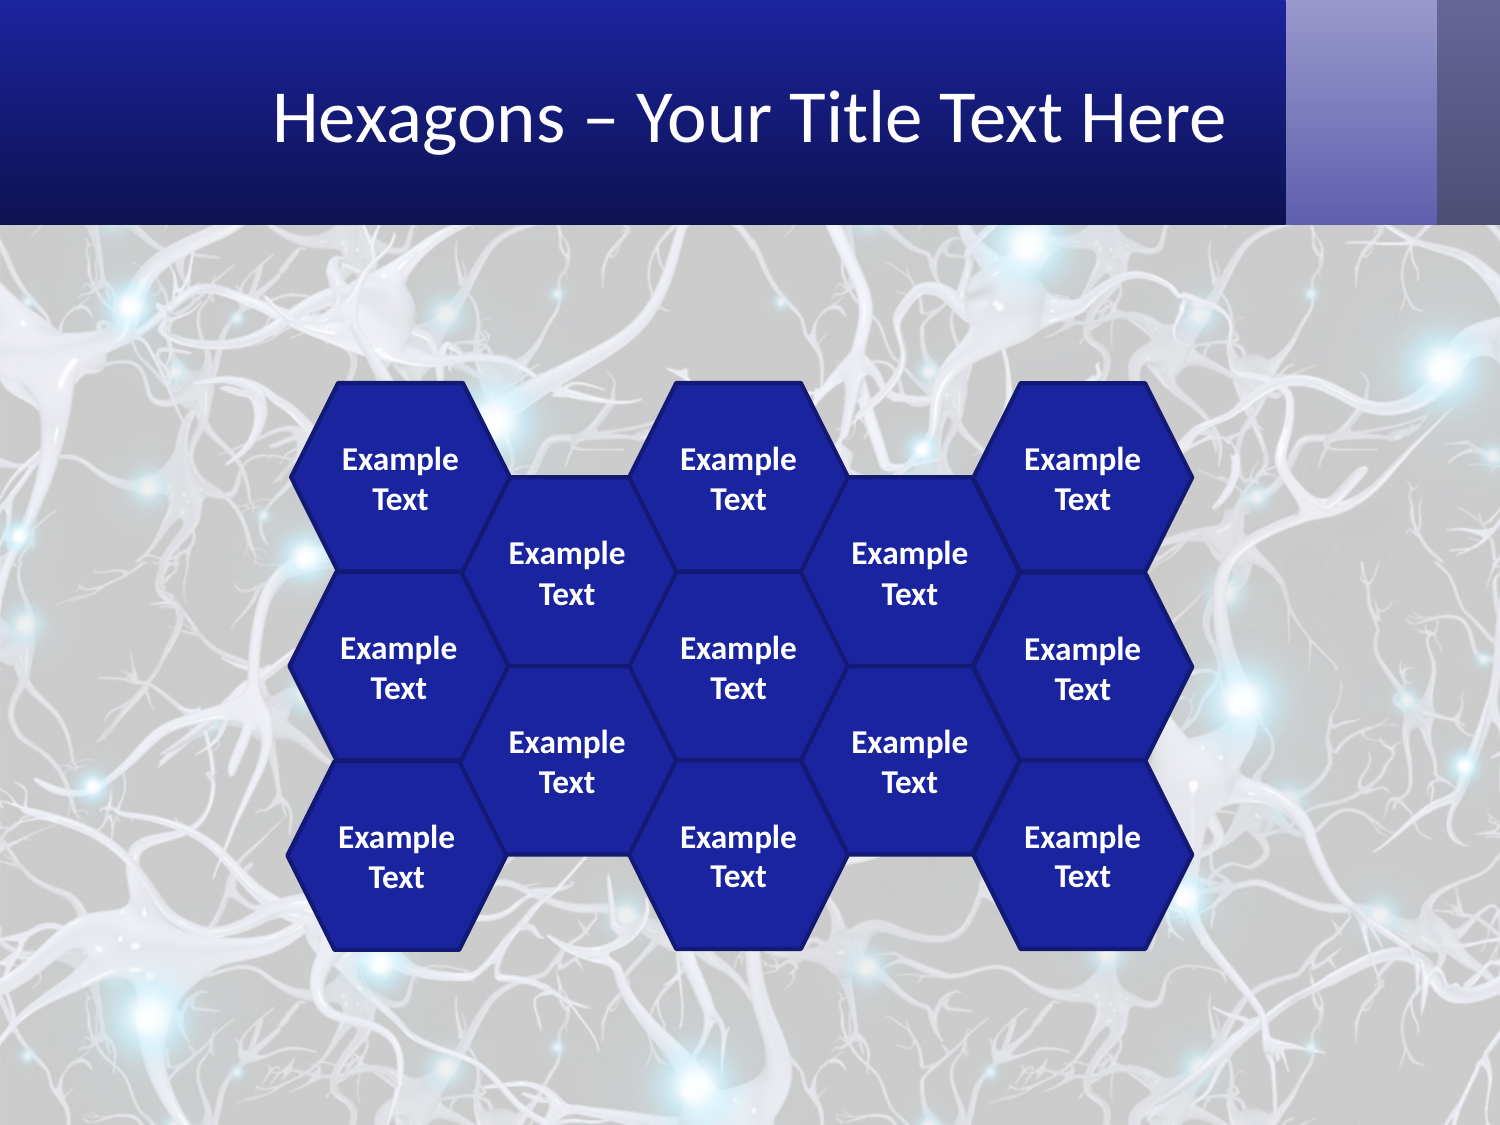

# Hexagons – Your Title Text Here
Example Text
Example Text
Example Text
Example Text
Example Text
Example Text
Example Text
Example Text
Example Text
Example Text
Example Text
Example Text
Example Text